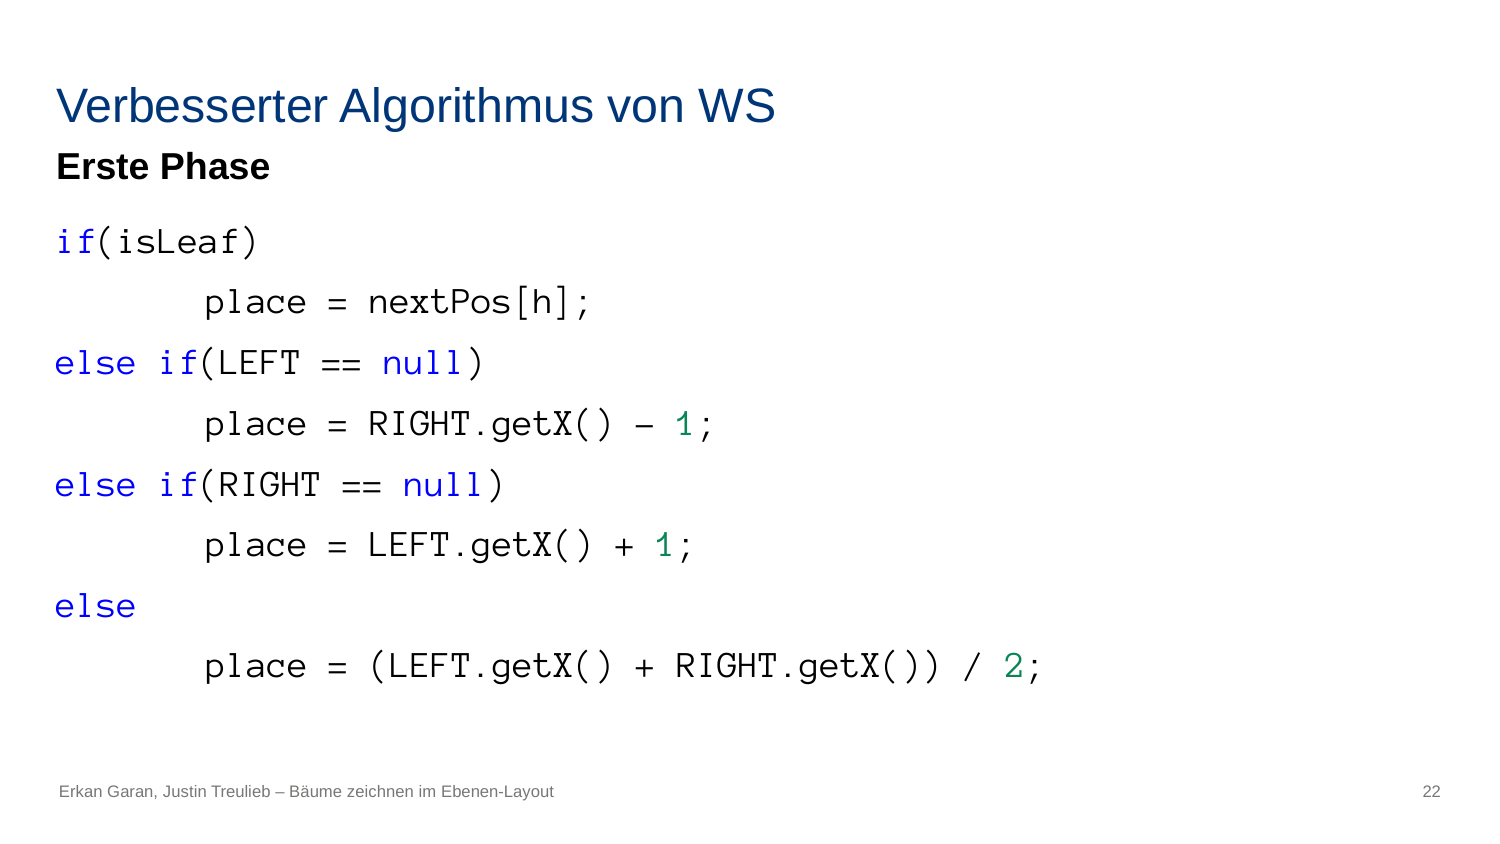

# Verbesserter Algorithmus von WS
Erste Phase
if(isLeaf)
	place = nextPos[h];
else if(LEFT == null)
	place = RIGHT.getX() - 1;
else if(RIGHT == null)
	place = LEFT.getX() + 1;
else
	place = (LEFT.getX() + RIGHT.getX()) / 2;

Erkan Garan, Justin Treulieb – Bäume zeichnen im Ebenen-Layout